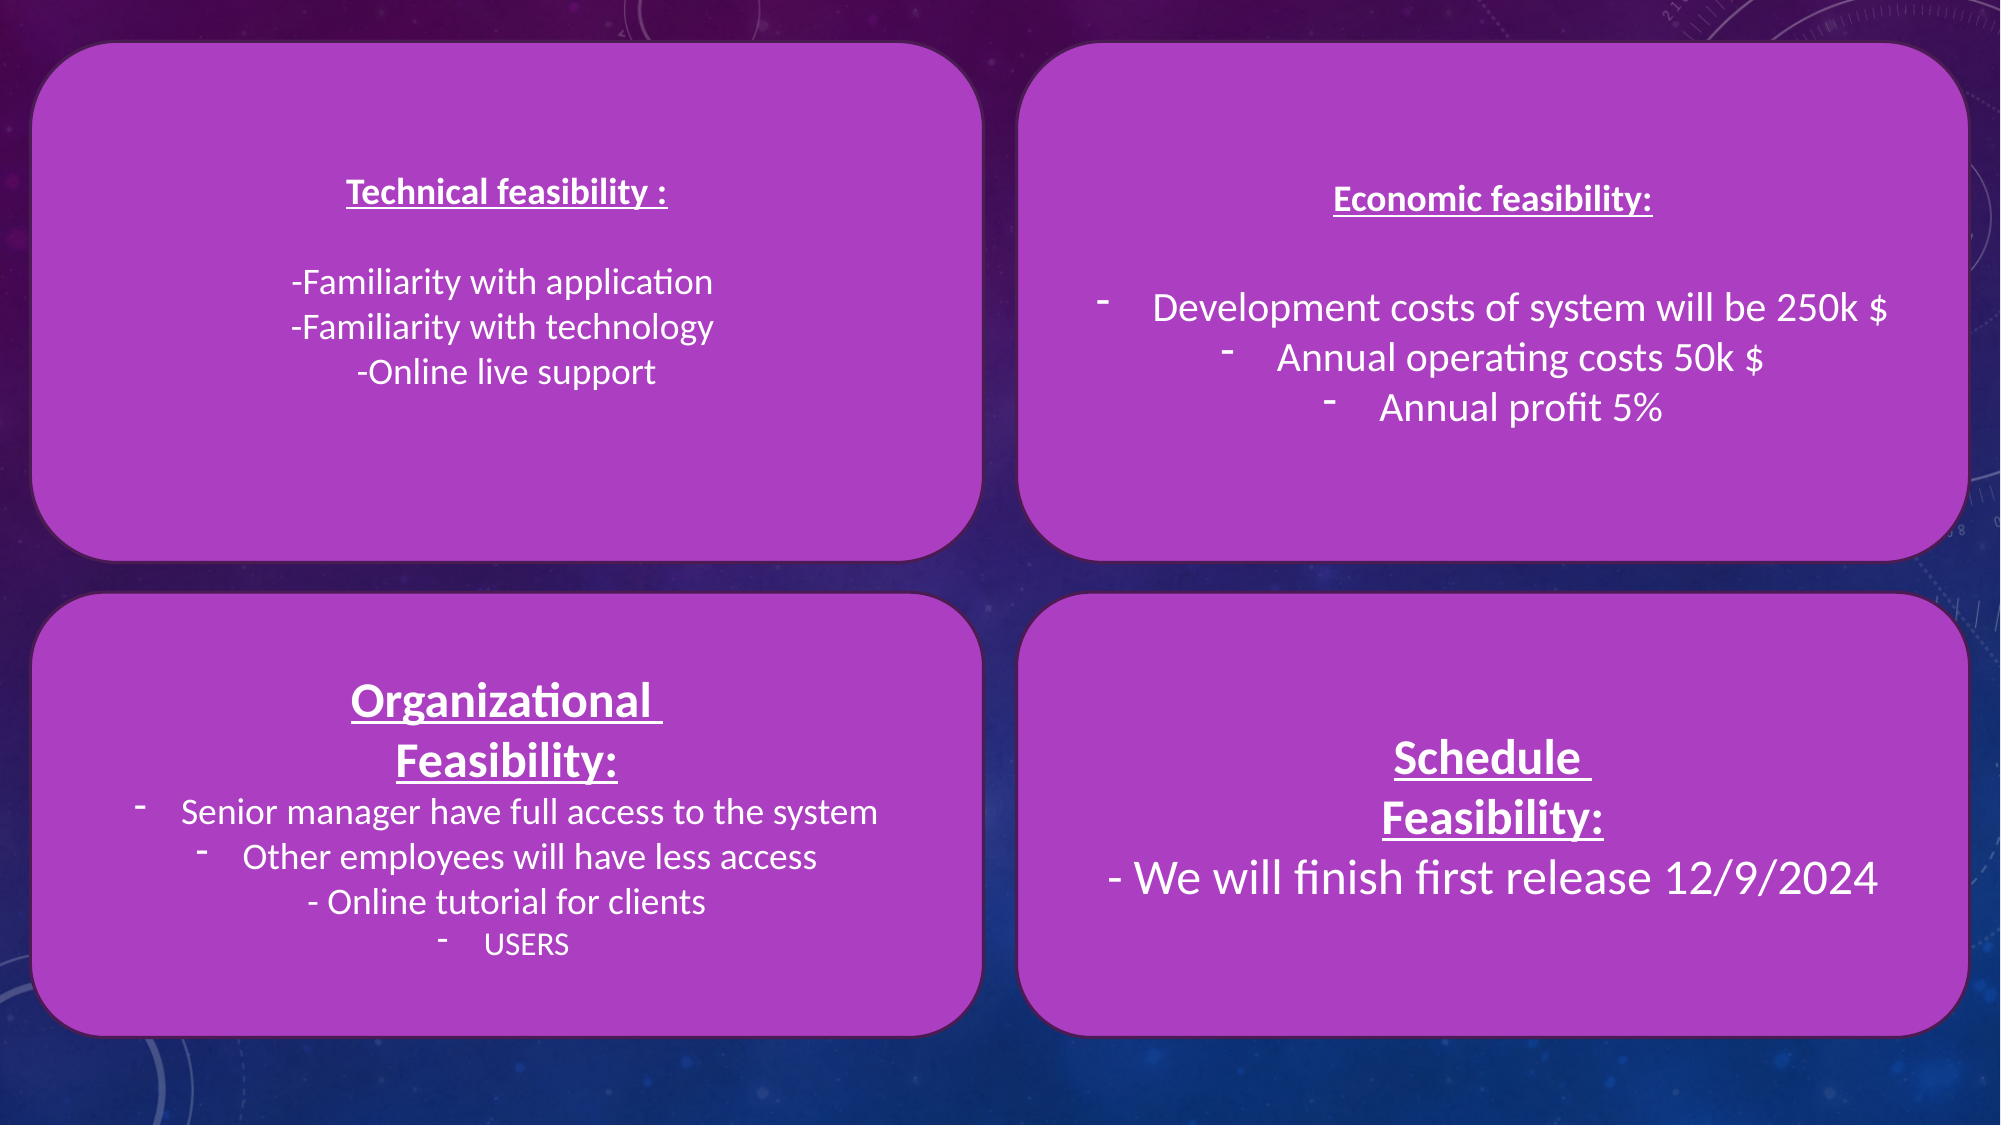

Technical feasibility :

-Familiarity with application
-Familiarity with technology
-Online live support

Economic feasibility:

Development costs of system will be 250k $
Annual operating costs 50k $
Annual profit 5%
Organizational
Feasibility:
Senior manager have full access to the system
Other employees will have less access
- Online tutorial for clients
USERS
Schedule
Feasibility:
- We will finish first release 12/9/2024